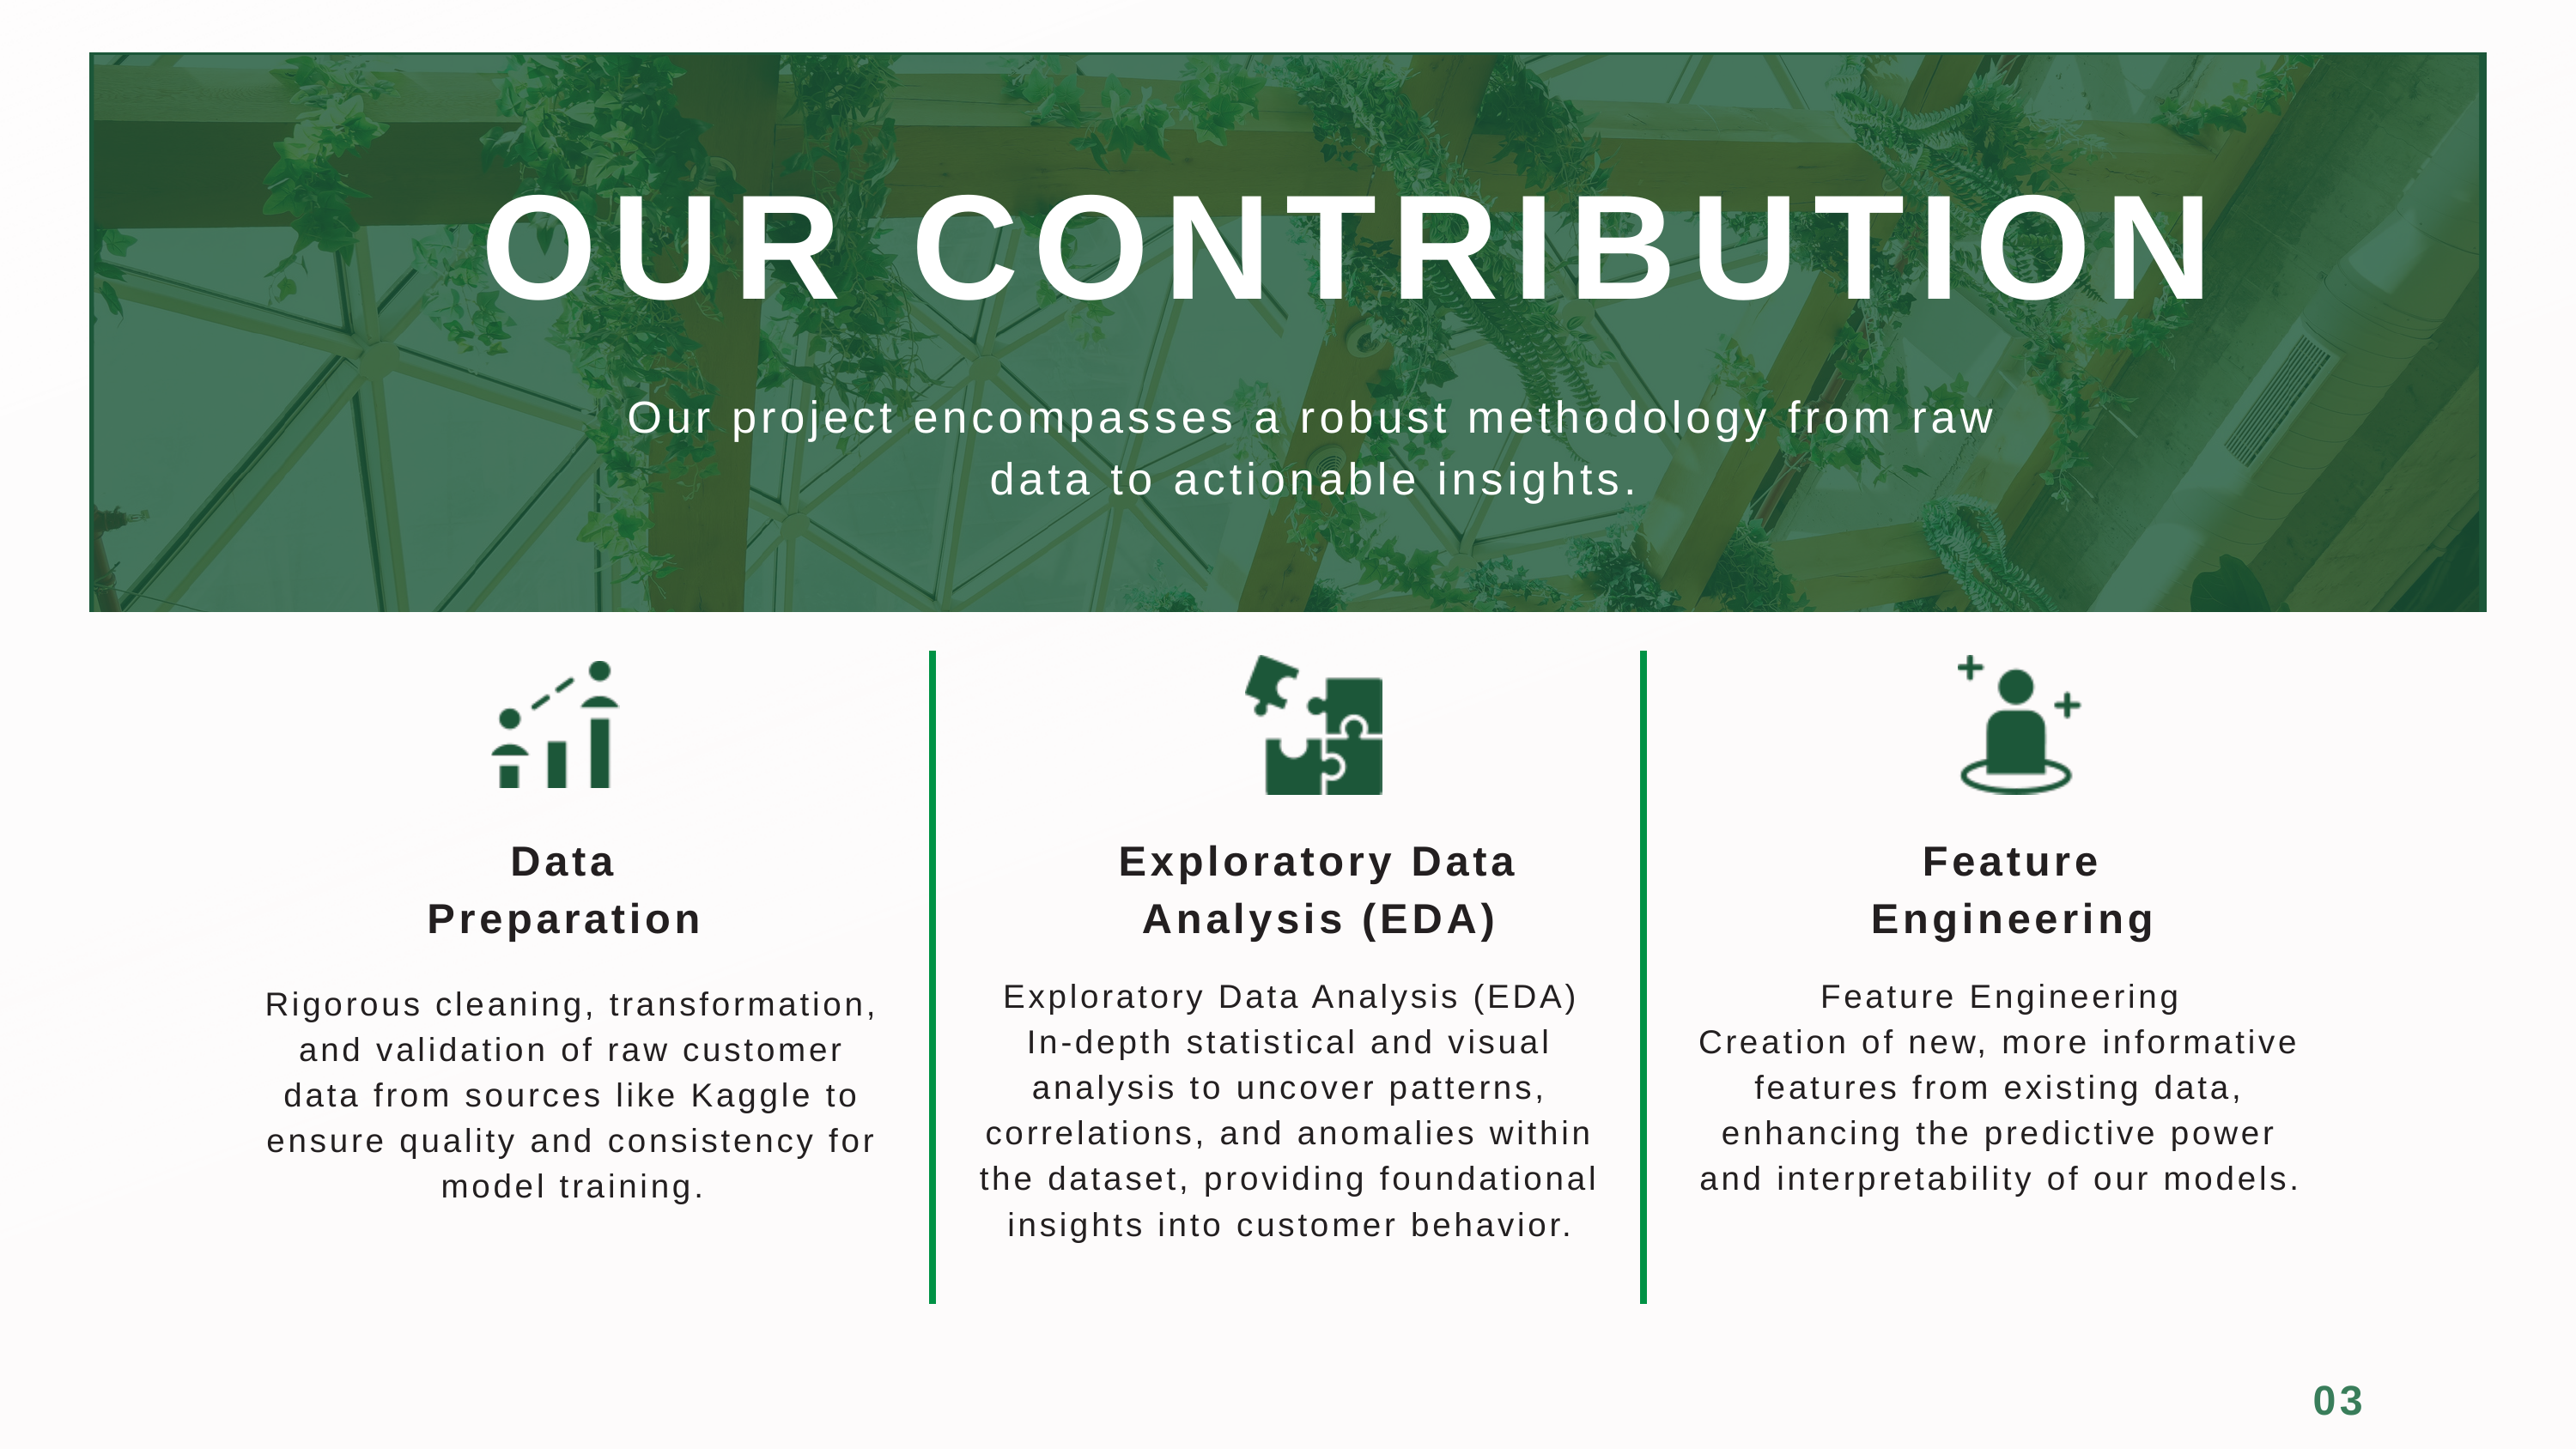

OUR CONTRIBUTION
Our project encompasses a robust methodology from raw data to actionable insights.

Exploratory Data Analysis (EDA)
Data Preparation
Feature Engineering
Exploratory Data Analysis (EDA)
In-depth statistical and visual analysis to uncover patterns, correlations, and anomalies within the dataset, providing foundational insights into customer behavior.

Feature Engineering
Creation of new, more informative features from existing data, enhancing the predictive power and interpretability of our models.

Rigorous cleaning, transformation, and validation of raw customer data from sources like Kaggle to ensure quality and consistency for model training.

03